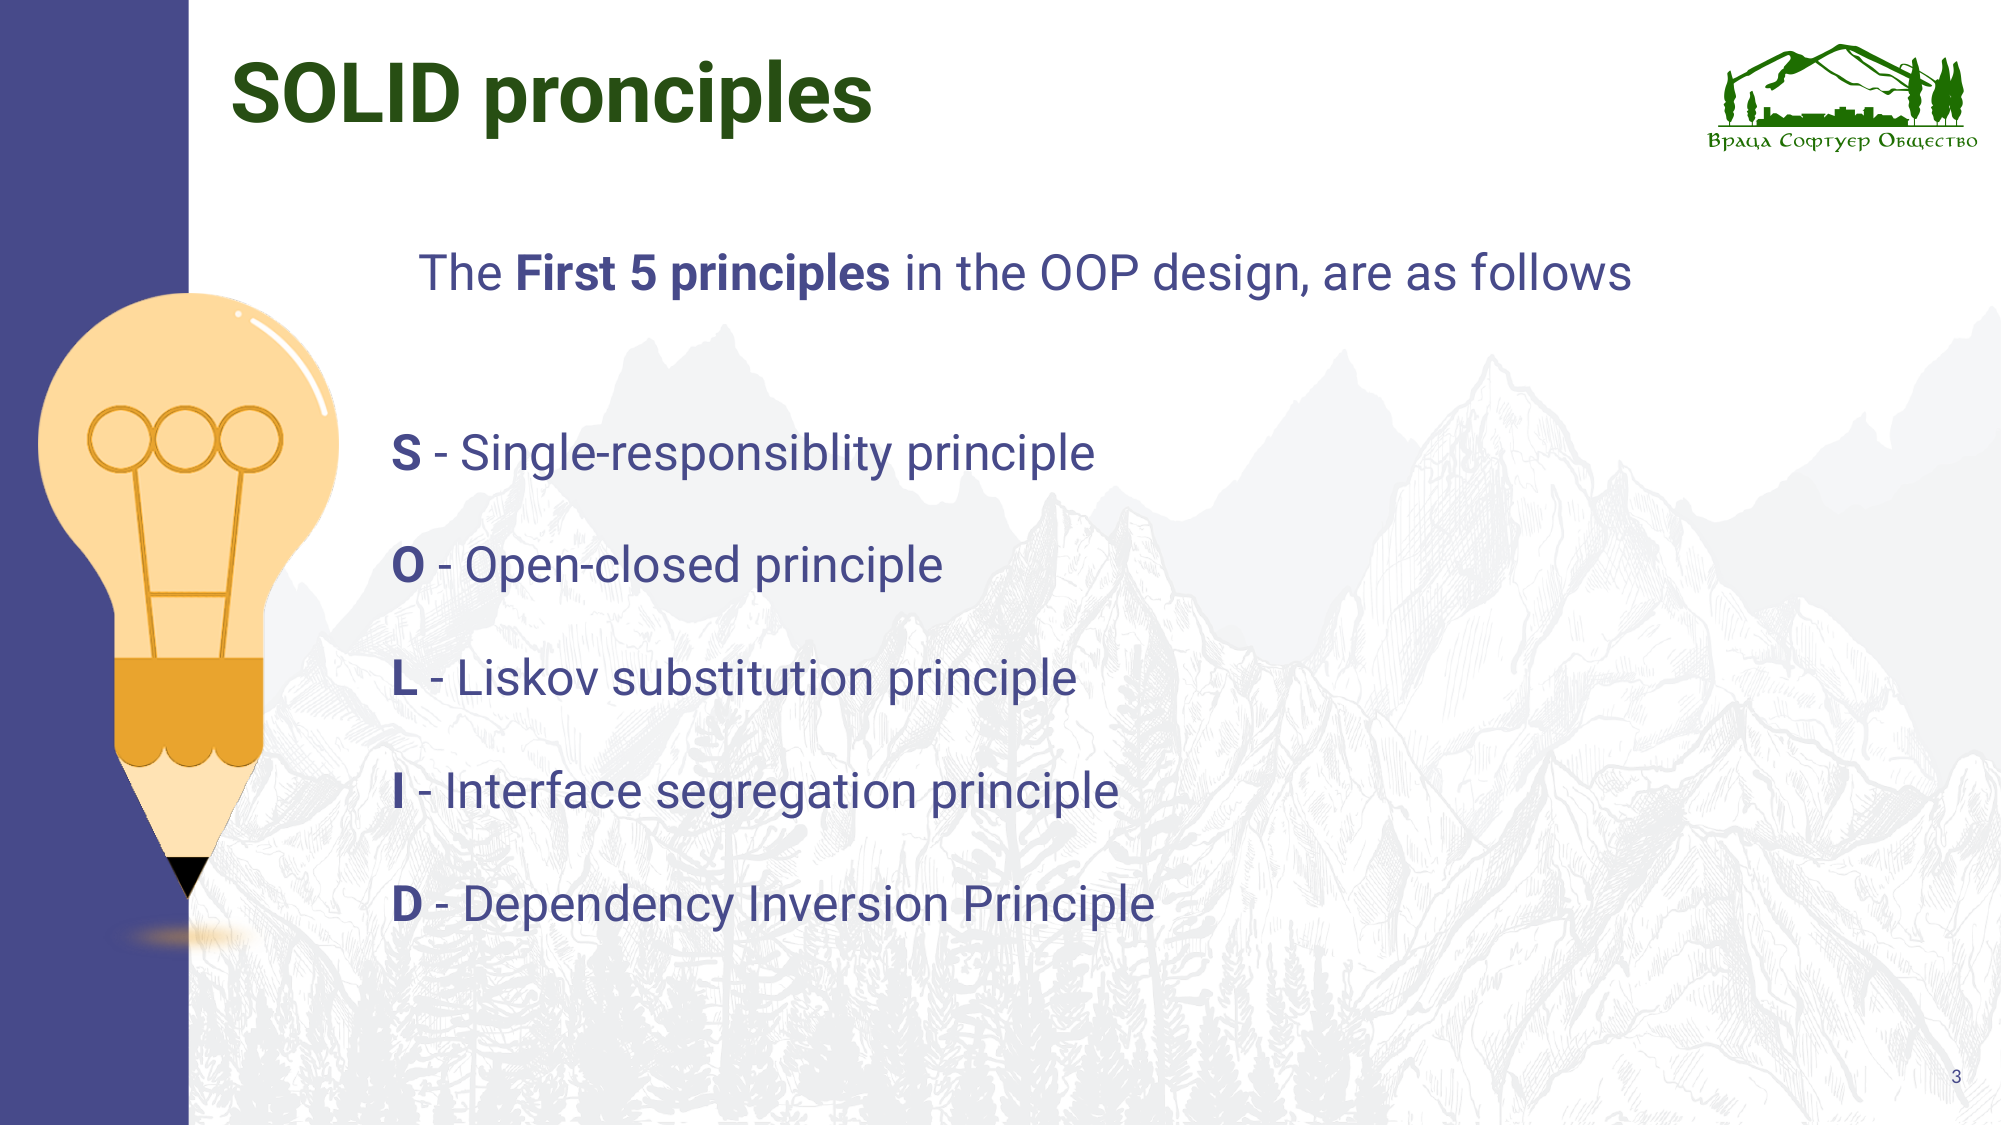

# SOLID pronciples
The First 5 principles in the OOP design, are as follows
S - Single-responsiblity principle
O - Open-closed principle
L - Liskov substitution principle
I - Interface segregation principle
D - Dependency Inversion Principle

3